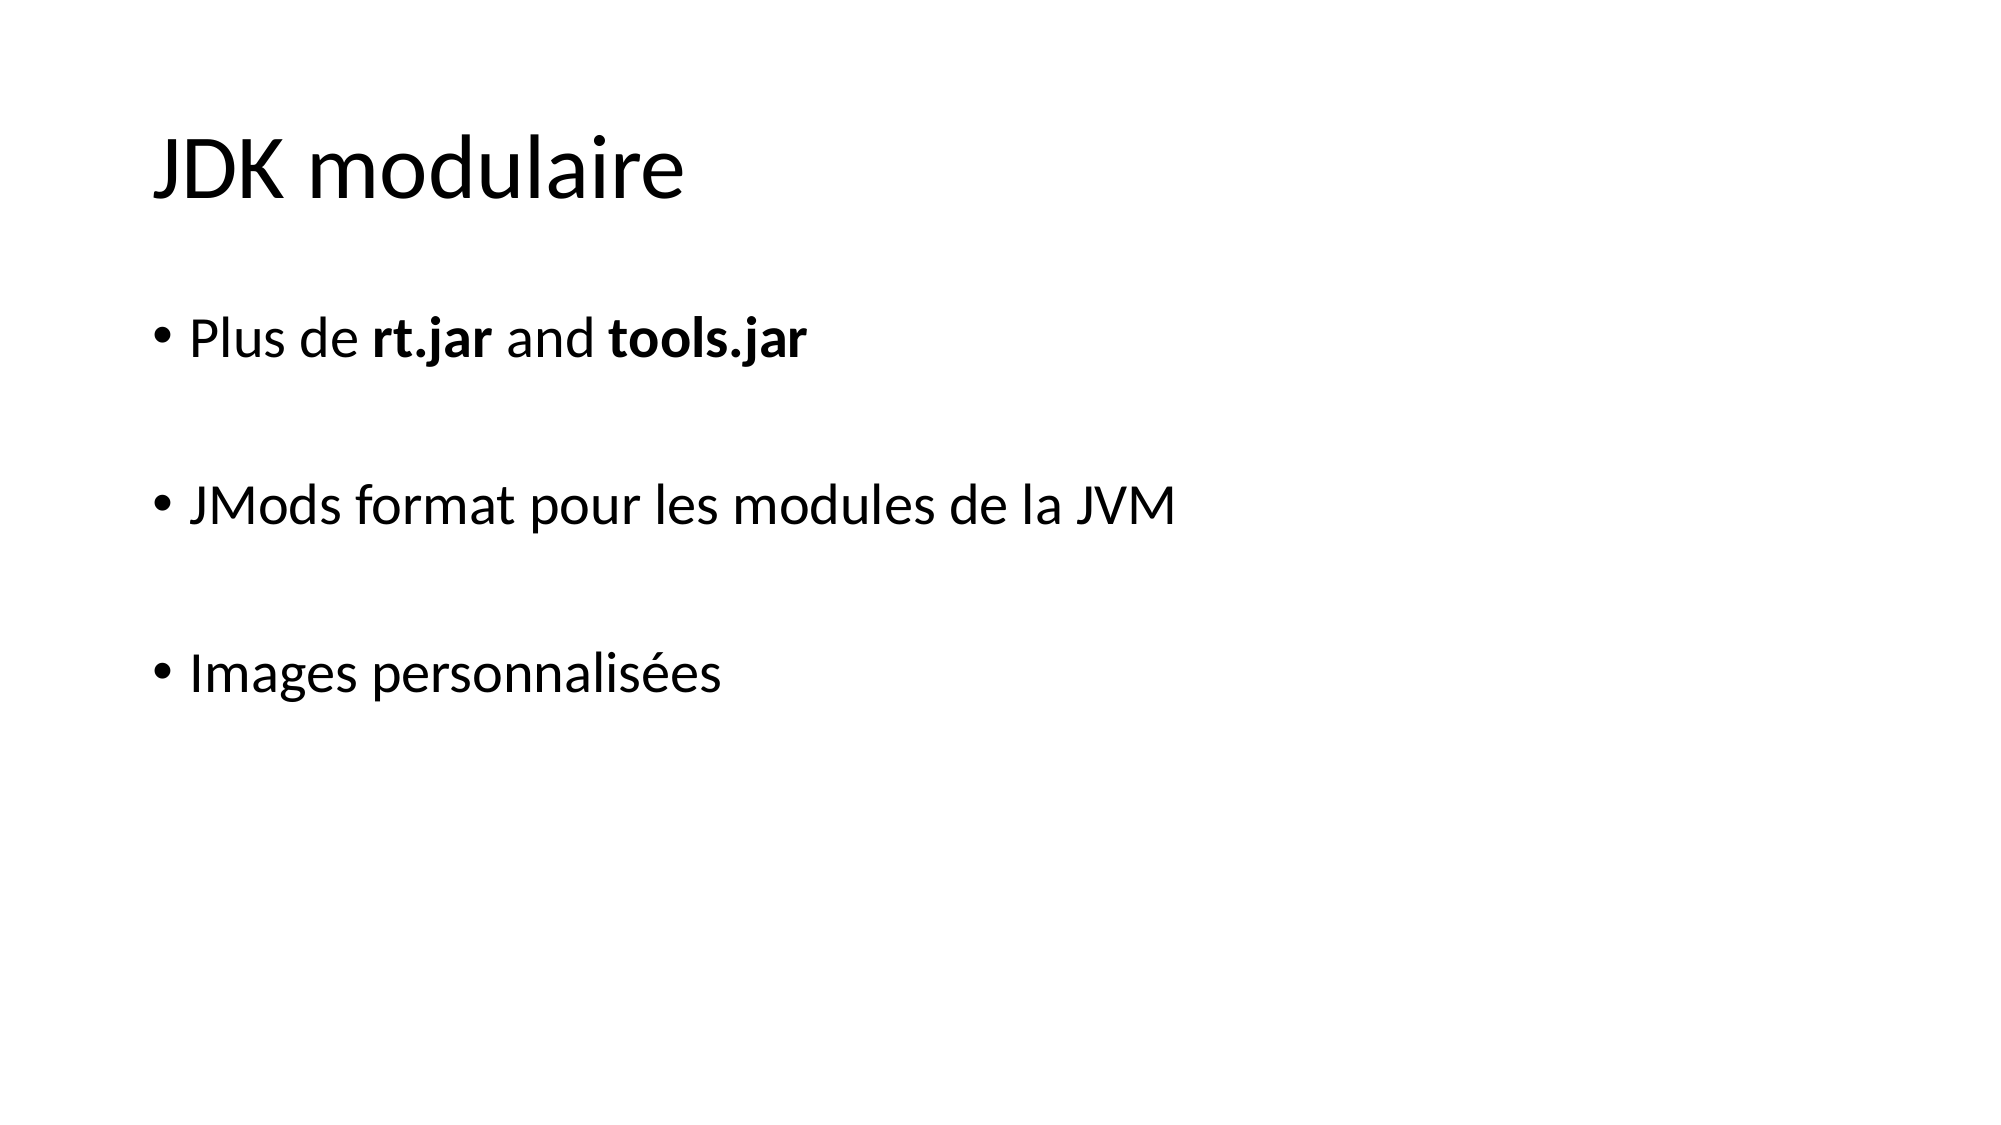

# JDK modulaire
Plus de rt.jar and tools.jar

JMods format pour les modules de la JVM

Images personnalisées